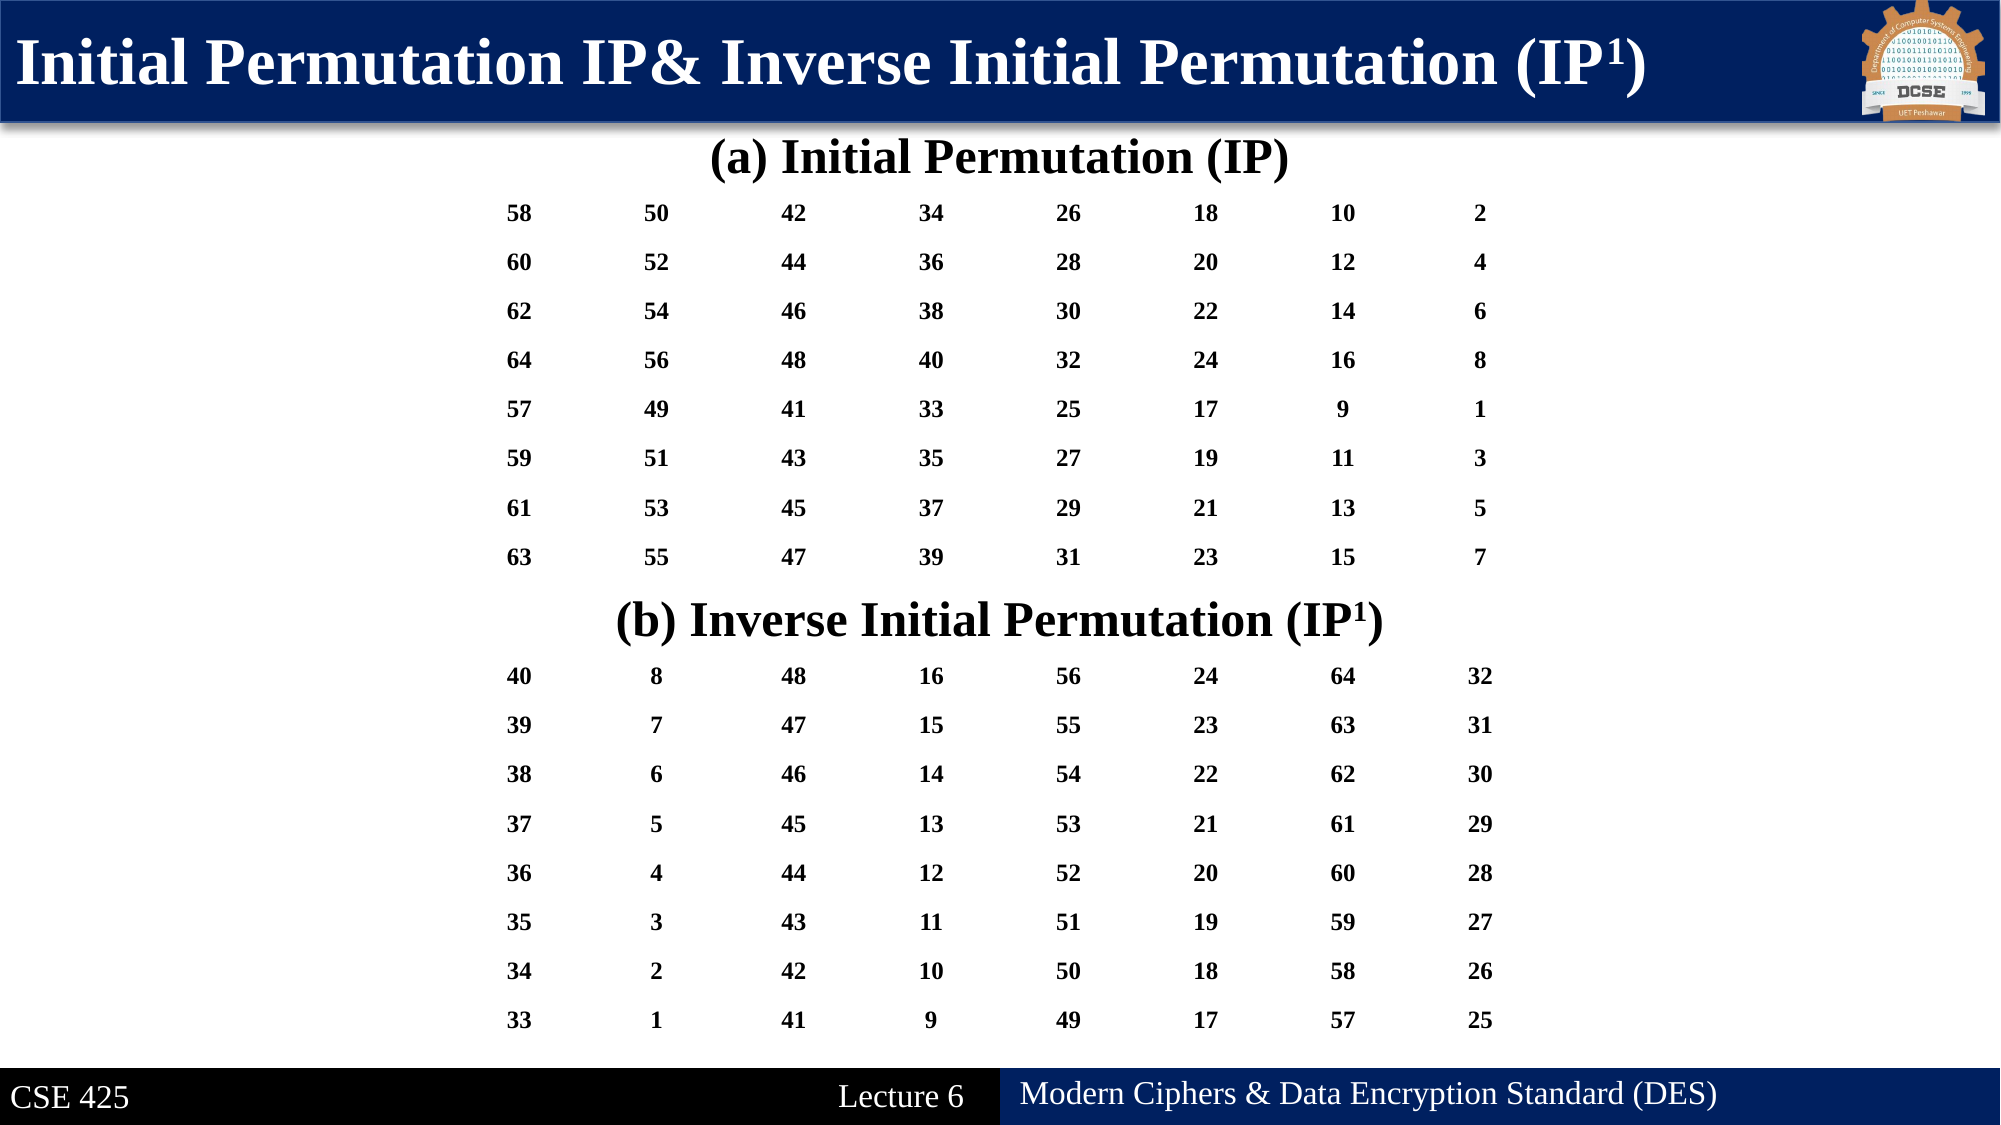

# Initial Permutation IP& Inverse Initial Permutation (IP1)
| (a) Initial Permutation (IP) |  |  |  |  |  |  |  |
| --- | --- | --- | --- | --- | --- | --- | --- |
| 58 | 50 | 42 | 34 | 26 | 18 | 10 | 2 |
| 60 | 52 | 44 | 36 | 28 | 20 | 12 | 4 |
| 62 | 54 | 46 | 38 | 30 | 22 | 14 | 6 |
| 64 | 56 | 48 | 40 | 32 | 24 | 16 | 8 |
| 57 | 49 | 41 | 33 | 25 | 17 | 9 | 1 |
| 59 | 51 | 43 | 35 | 27 | 19 | 11 | 3 |
| 61 | 53 | 45 | 37 | 29 | 21 | 13 | 5 |
| 63 | 55 | 47 | 39 | 31 | 23 | 15 | 7 |
| (b) Inverse Initial Permutation (IP1) |  |  |  |  |  |  |  |
| 40 | 8 | 48 | 16 | 56 | 24 | 64 | 32 |
| 39 | 7 | 47 | 15 | 55 | 23 | 63 | 31 |
| 38 | 6 | 46 | 14 | 54 | 22 | 62 | 30 |
| 37 | 5 | 45 | 13 | 53 | 21 | 61 | 29 |
| 36 | 4 | 44 | 12 | 52 | 20 | 60 | 28 |
| 35 | 3 | 43 | 11 | 51 | 19 | 59 | 27 |
| 34 | 2 | 42 | 10 | 50 | 18 | 58 | 26 |
| 33 | 1 | 41 | 9 | 49 | 17 | 57 | 25 |

24